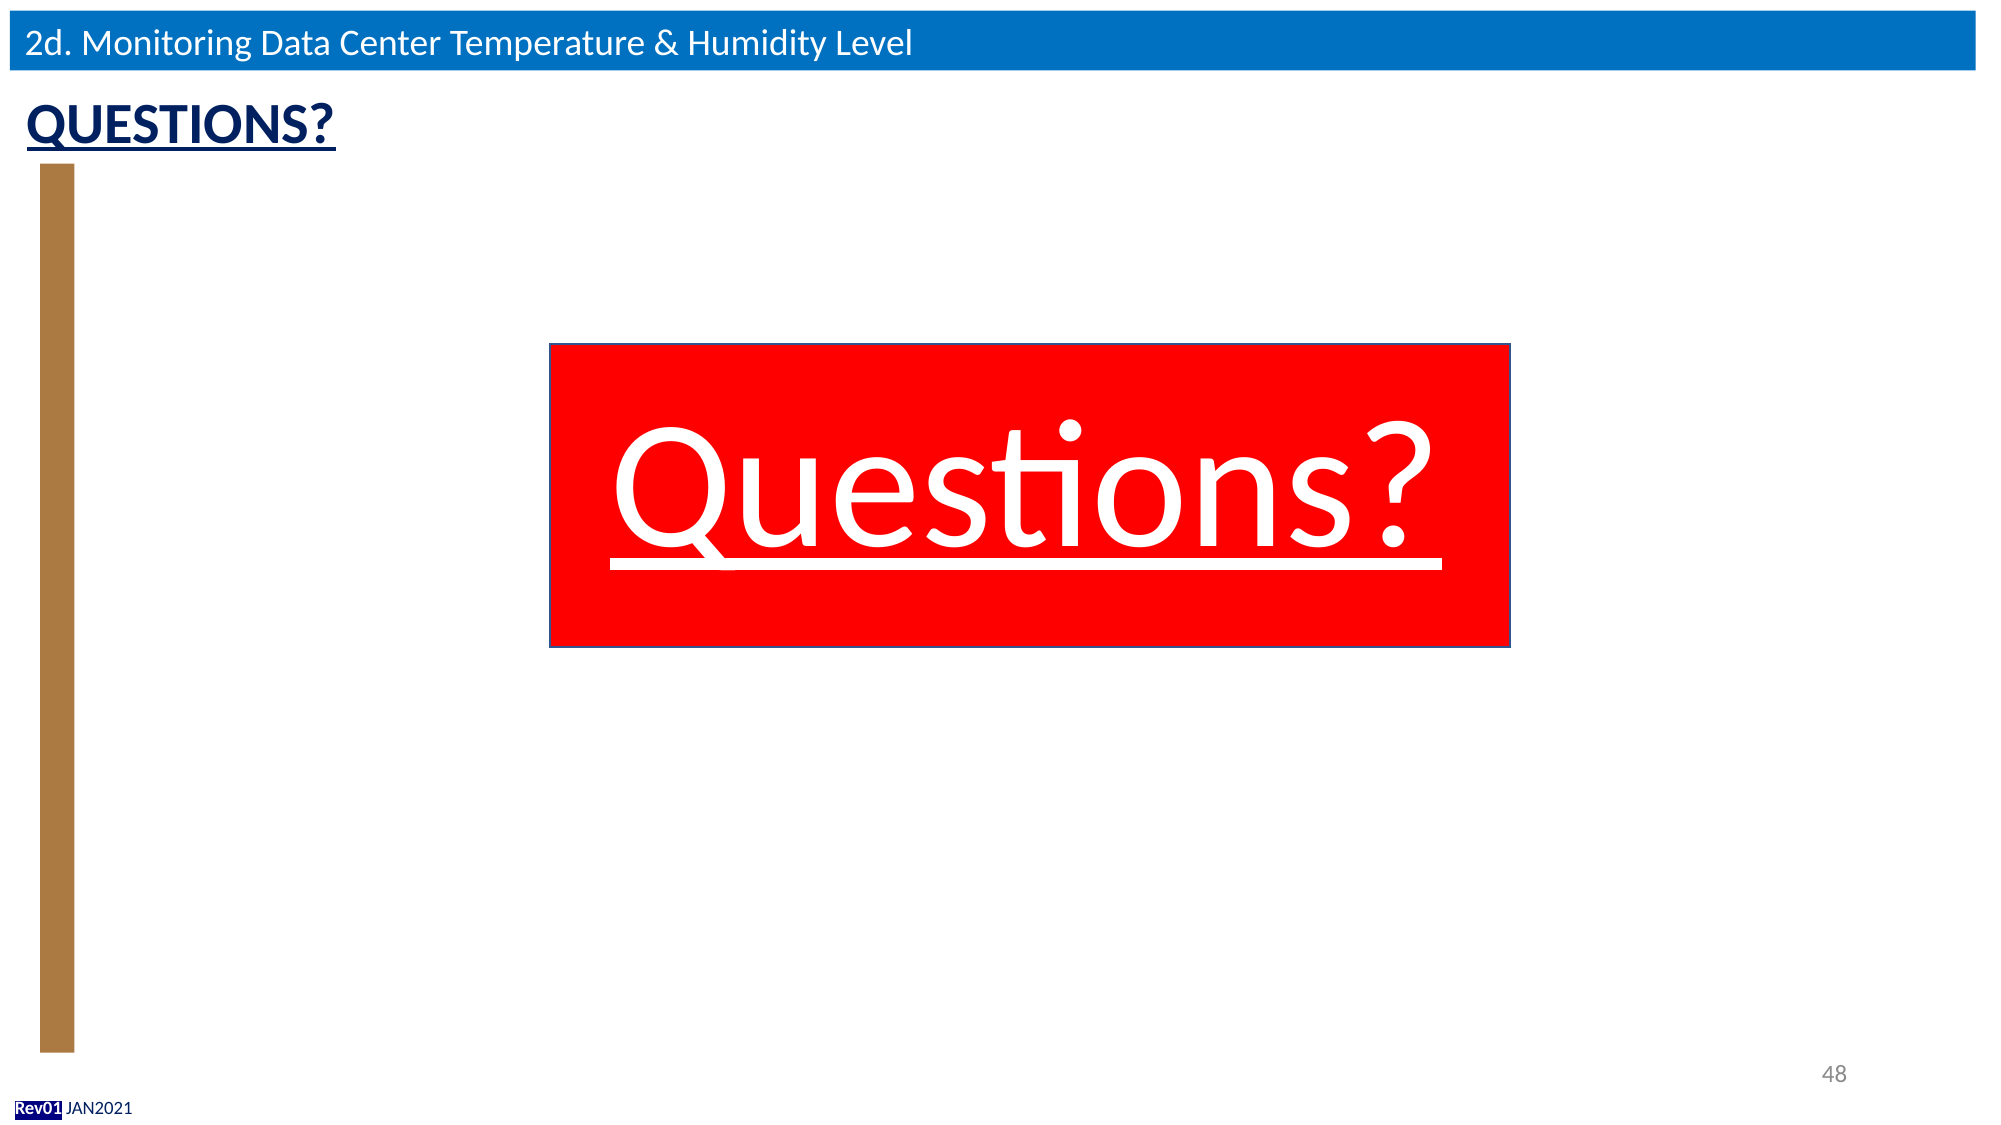

2d. Monitoring Data Center Temperature & Humidity Level
QUESTIONS?

Questions?
48
Rev01 JAN2021